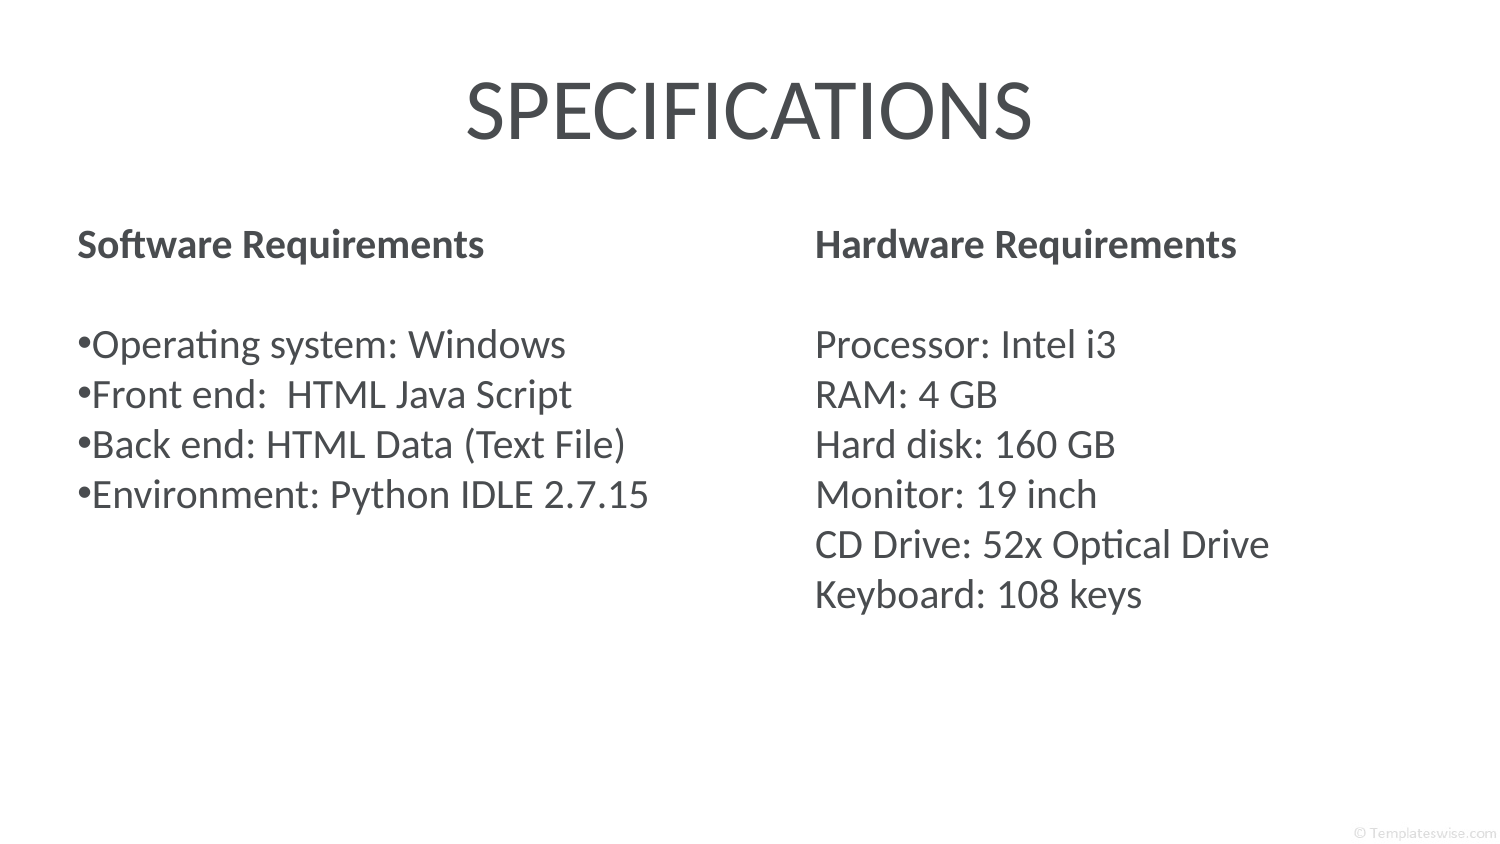

# SPECIFICATIONS

Software Requirements

Operating system: Windows
Front end:  HTML Java Script
Back end: HTML Data (Text File)
Environment: Python IDLE 2.7.15

Hardware Requirements

Processor: Intel i3
RAM: 4 GB
Hard disk: 160 GB
Monitor: 19 inch
CD Drive: 52x Optical Drive
Keyboard: 108 keys